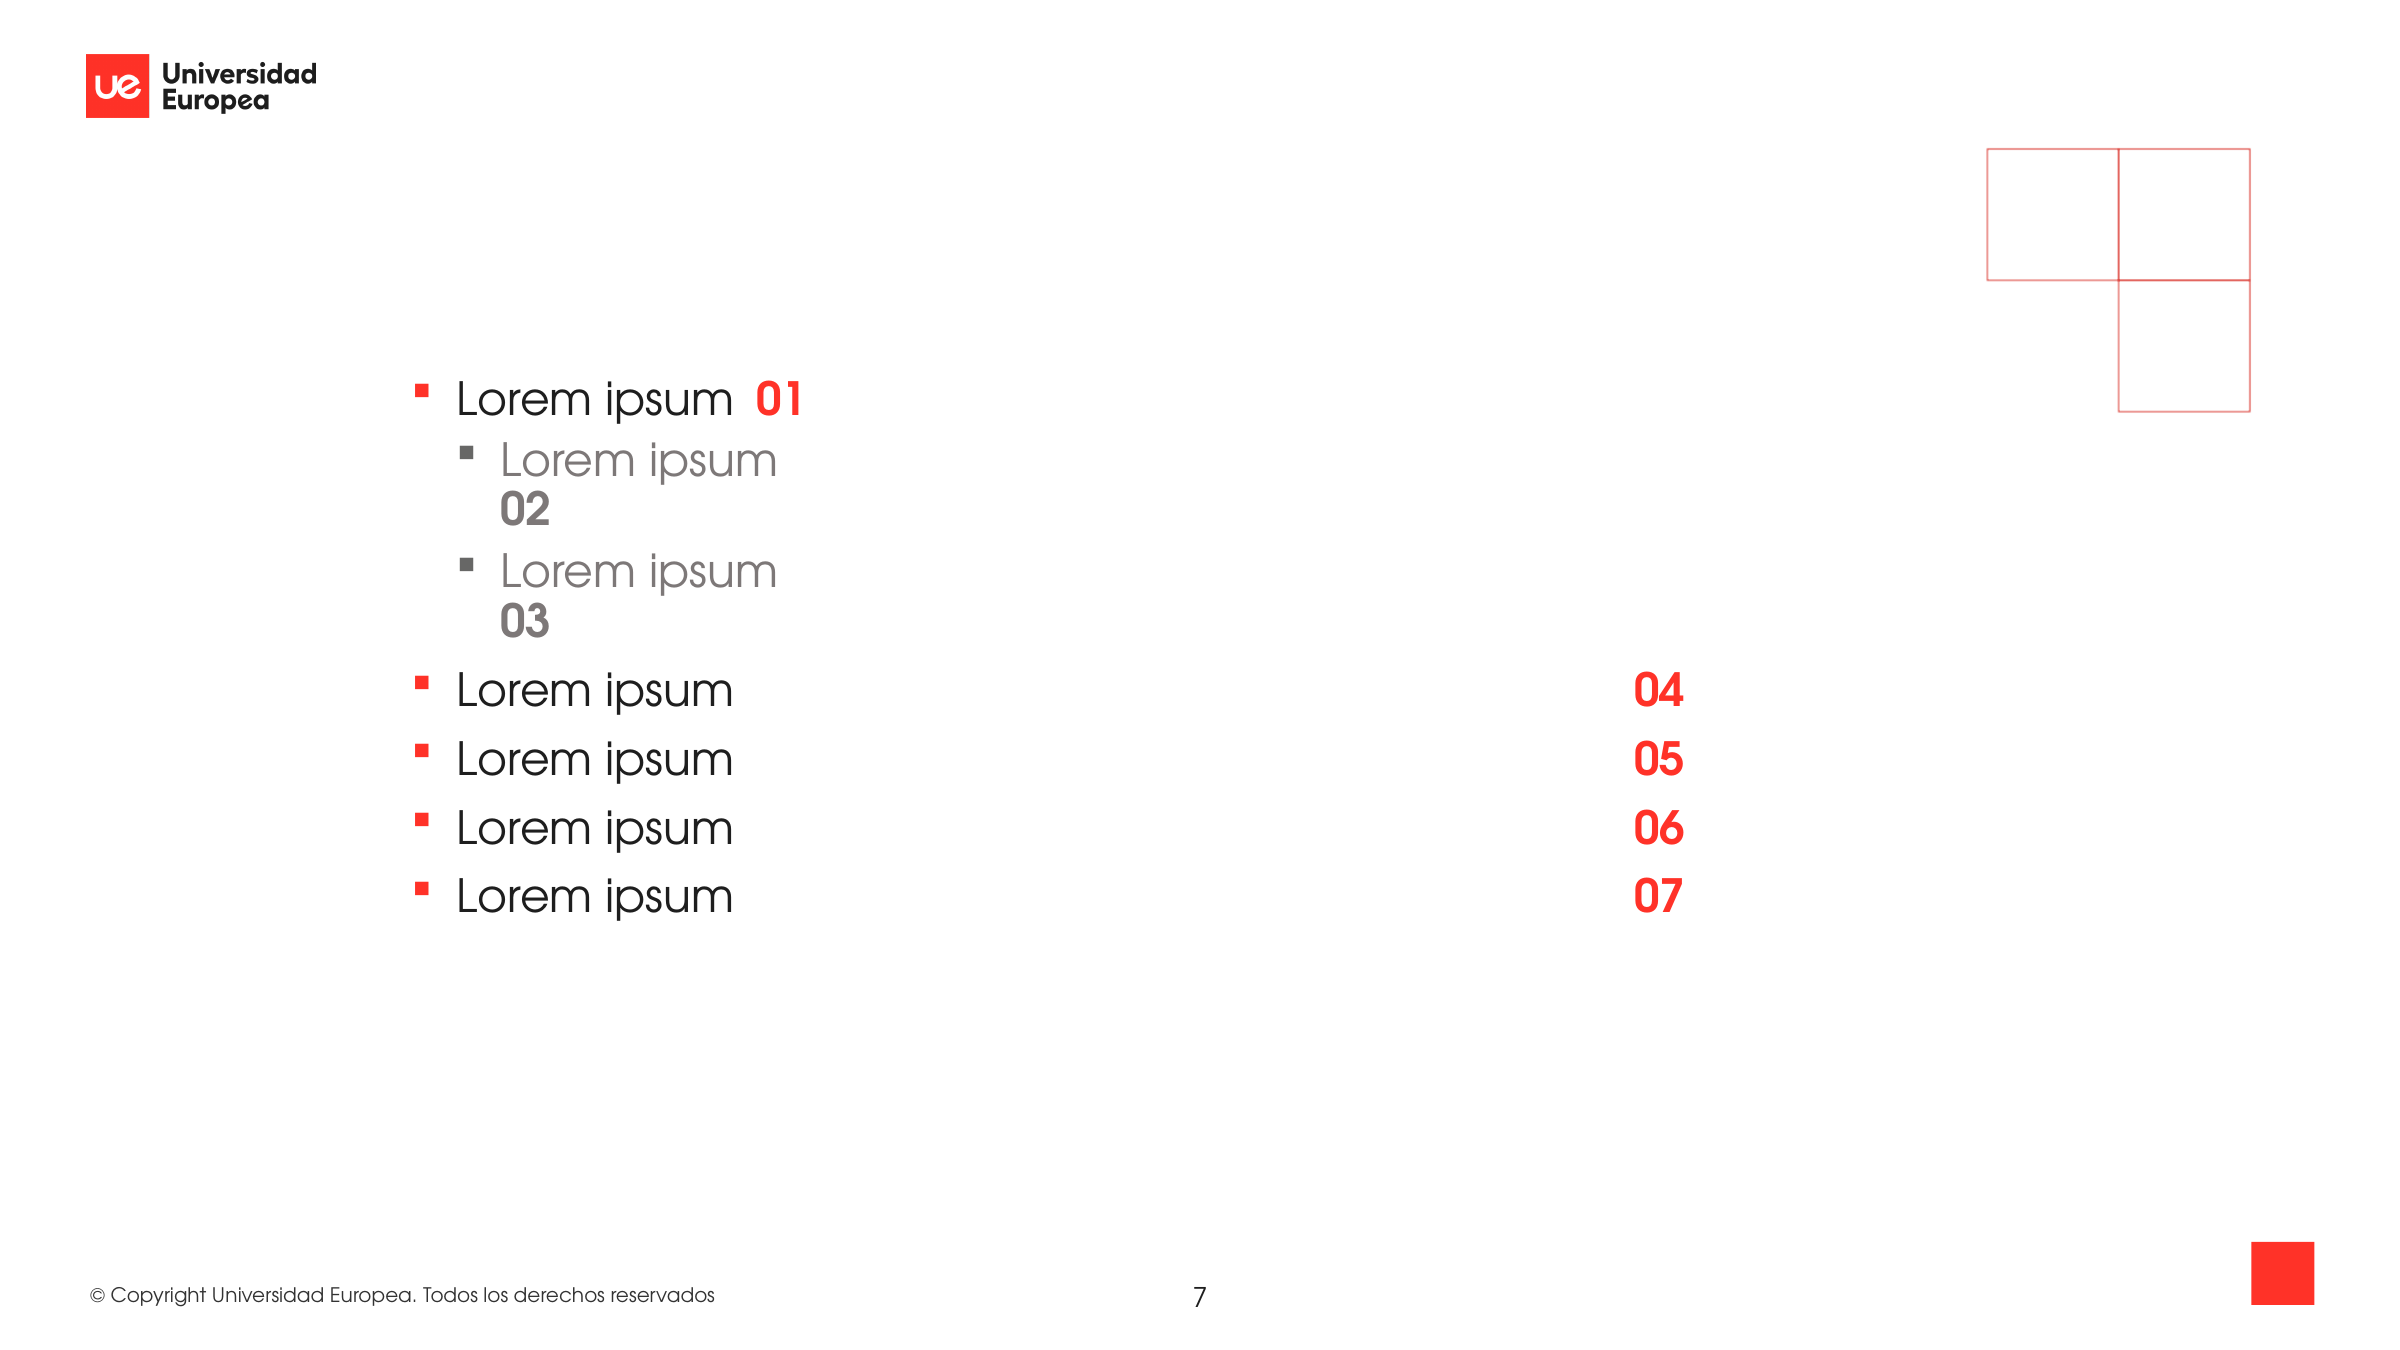

#
Lorem ipsum	01
Lorem ipsum	02
Lorem ipsum	03
Lorem ipsum	04
Lorem ipsum	05
Lorem ipsum	06
Lorem ipsum	07
7